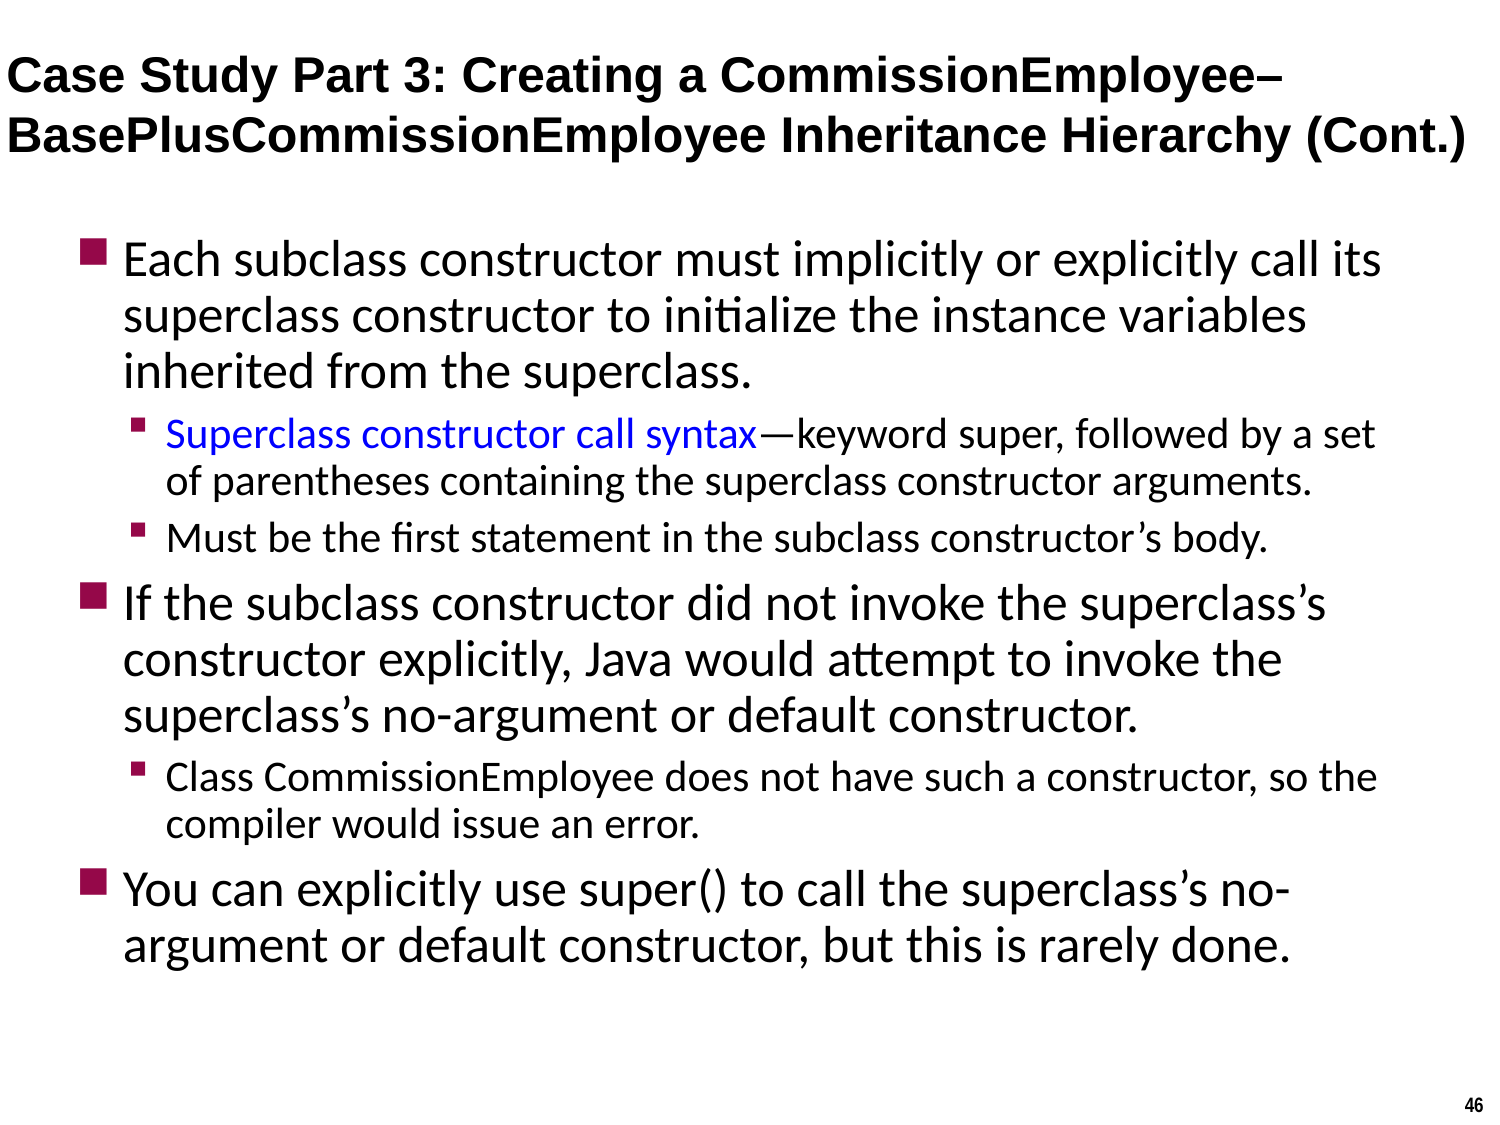

# Case Study Part 3: Creating a CommissionEmployee–BasePlusCommissionEmployee Inheritance Hierarchy (Cont.)
Each subclass constructor must implicitly or explicitly call its superclass constructor to initialize the instance variables inherited from the superclass.
Superclass constructor call syntax—keyword super, followed by a set of parentheses containing the superclass constructor arguments.
Must be the first statement in the subclass constructor’s body.
If the subclass constructor did not invoke the superclass’s constructor explicitly, Java would attempt to invoke the superclass’s no-argument or default constructor.
Class CommissionEmployee does not have such a constructor, so the compiler would issue an error.
You can explicitly use super() to call the superclass’s no-argument or default constructor, but this is rarely done.